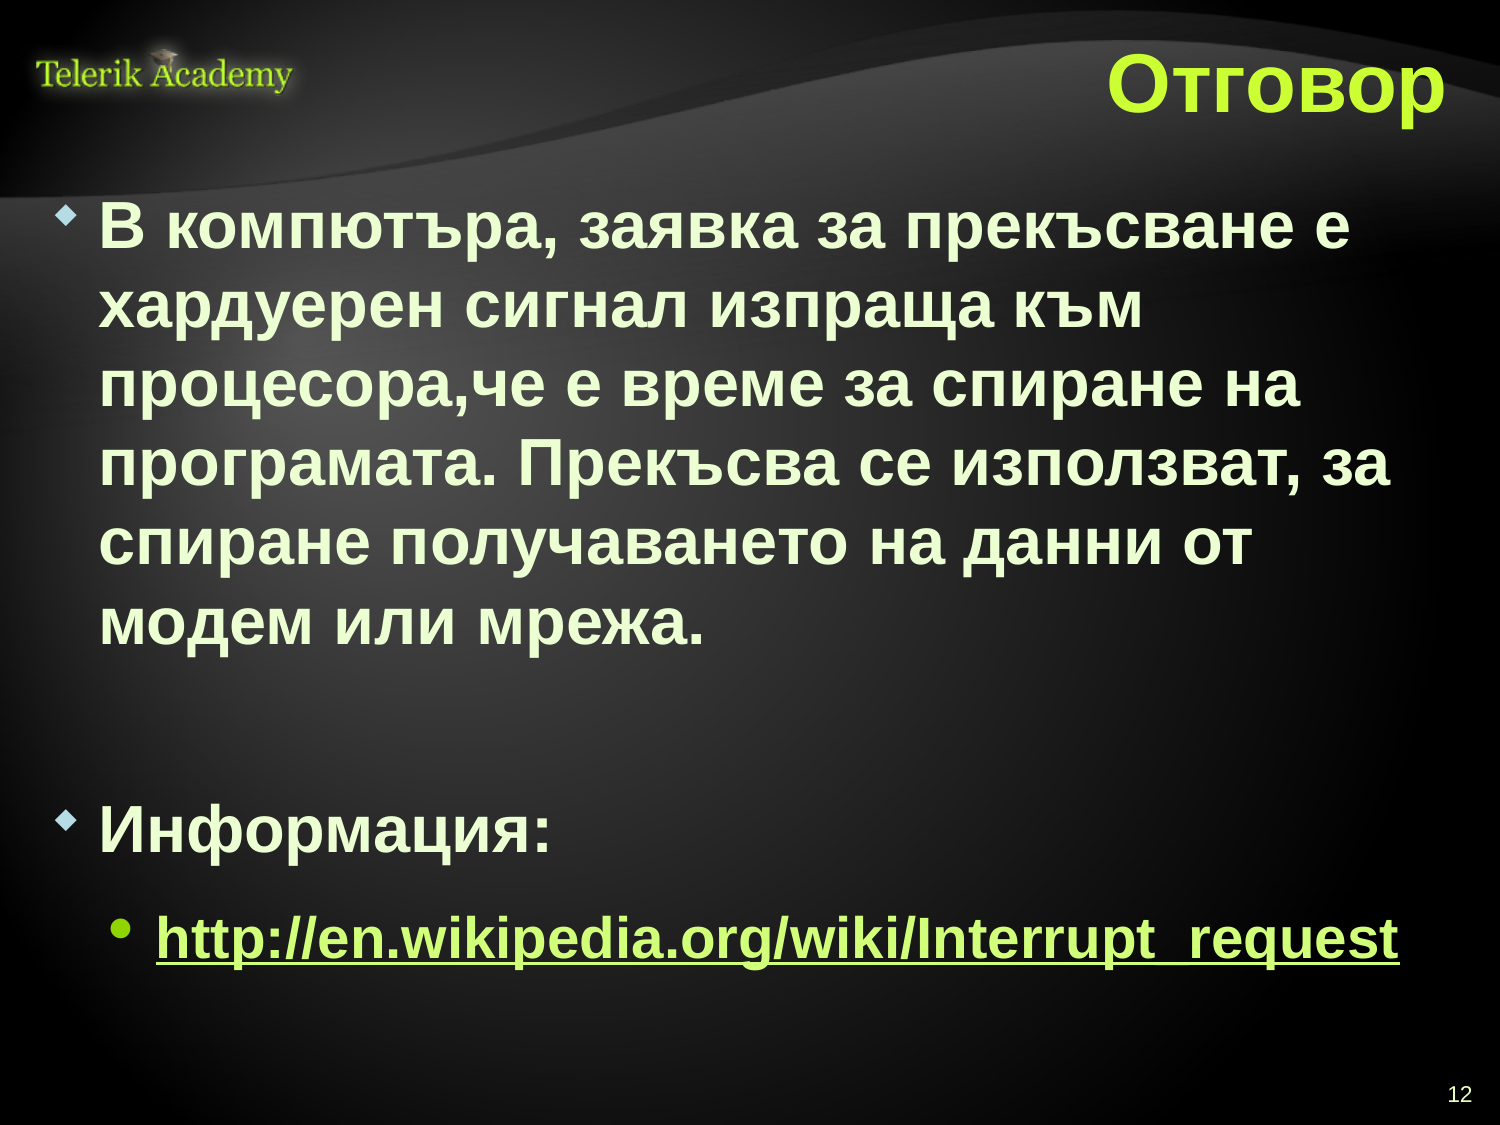

# Отговор
В компютъра, заявка за прекъсване е хардуерен сигнал изпраща към процесора,че е време за спиране на програмата. Прекъсва се използват, за спиране получаването на данни от модем или мрежа.

Информация:
http://en.wikipedia.org/wiki/Interrupt_request
12